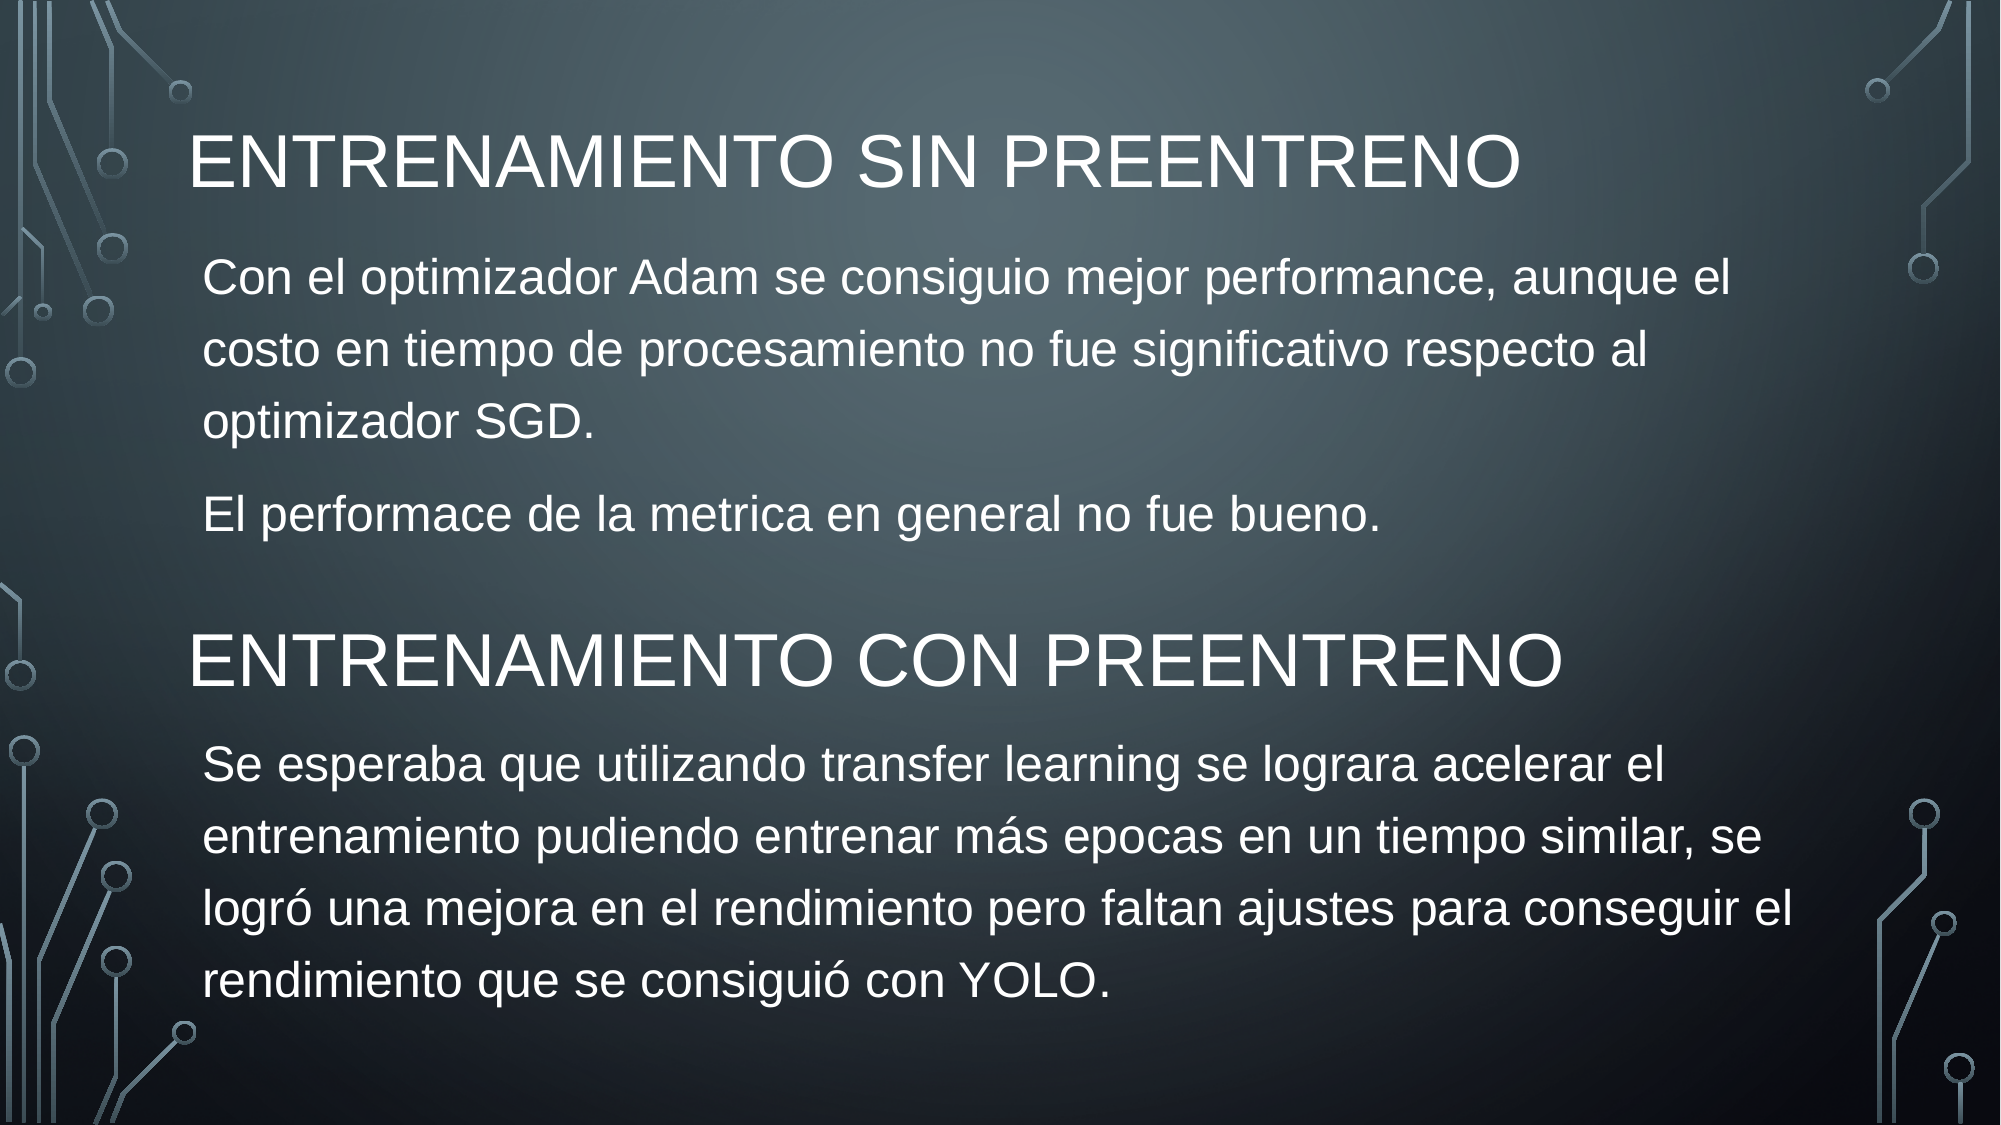

Entrenamiento SIN PREENTRENO
Con el optimizador Adam se consiguio mejor performance, aunque el costo en tiempo de procesamiento no fue significativo respecto al optimizador SGD.
El performace de la metrica en general no fue bueno.
Entrenamiento CON PREENTRENO
Se esperaba que utilizando transfer learning se lograra acelerar el entrenamiento pudiendo entrenar más epocas en un tiempo similar, se logró una mejora en el rendimiento pero faltan ajustes para conseguir el rendimiento que se consiguió con YOLO.